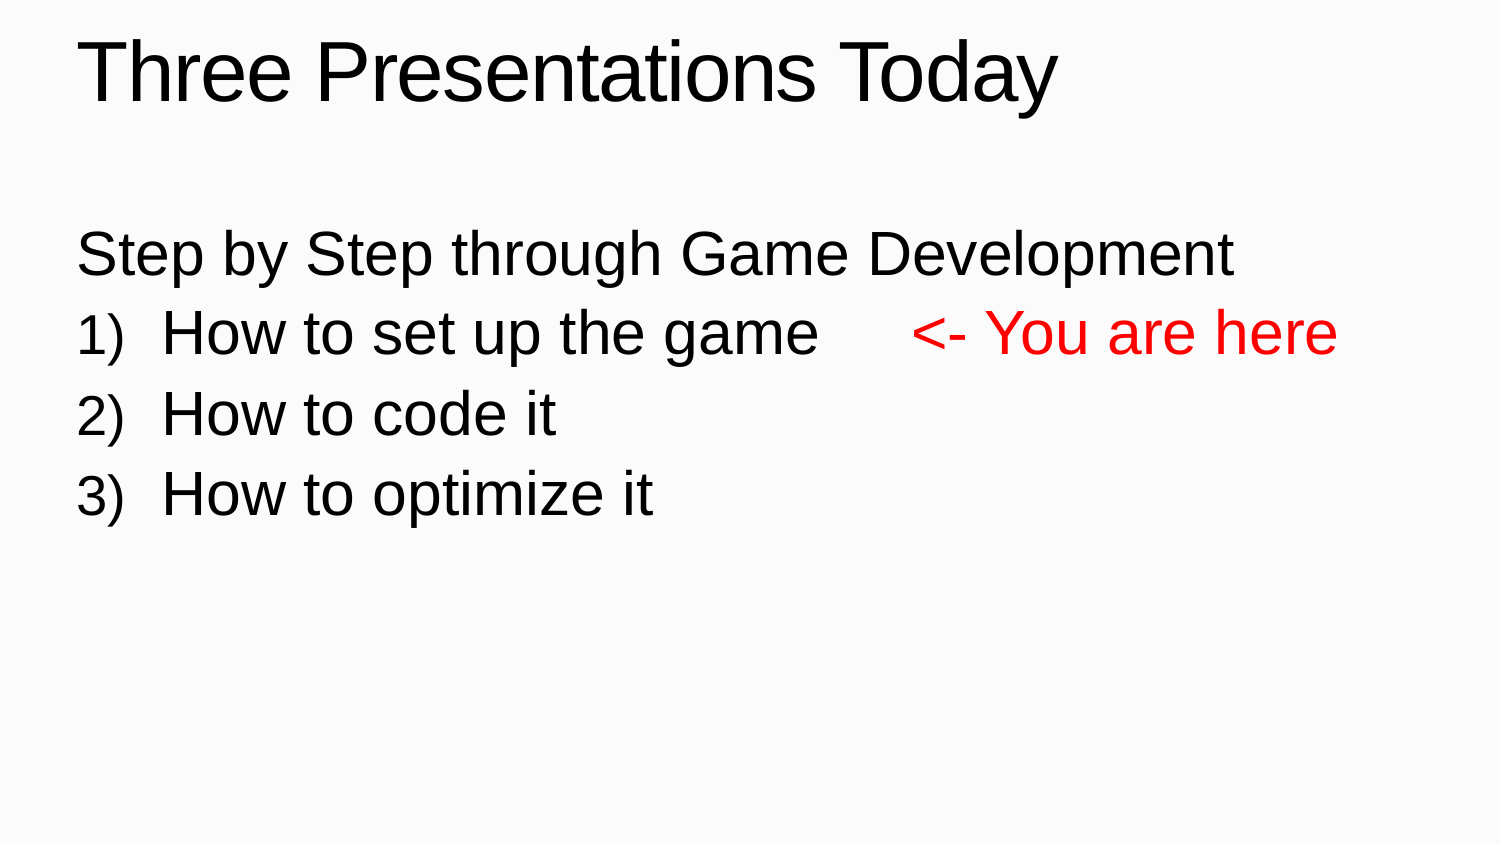

# Three Presentations Today
Step by Step through Game Development
How to set up the game	<- You are here
How to code it
How to optimize it